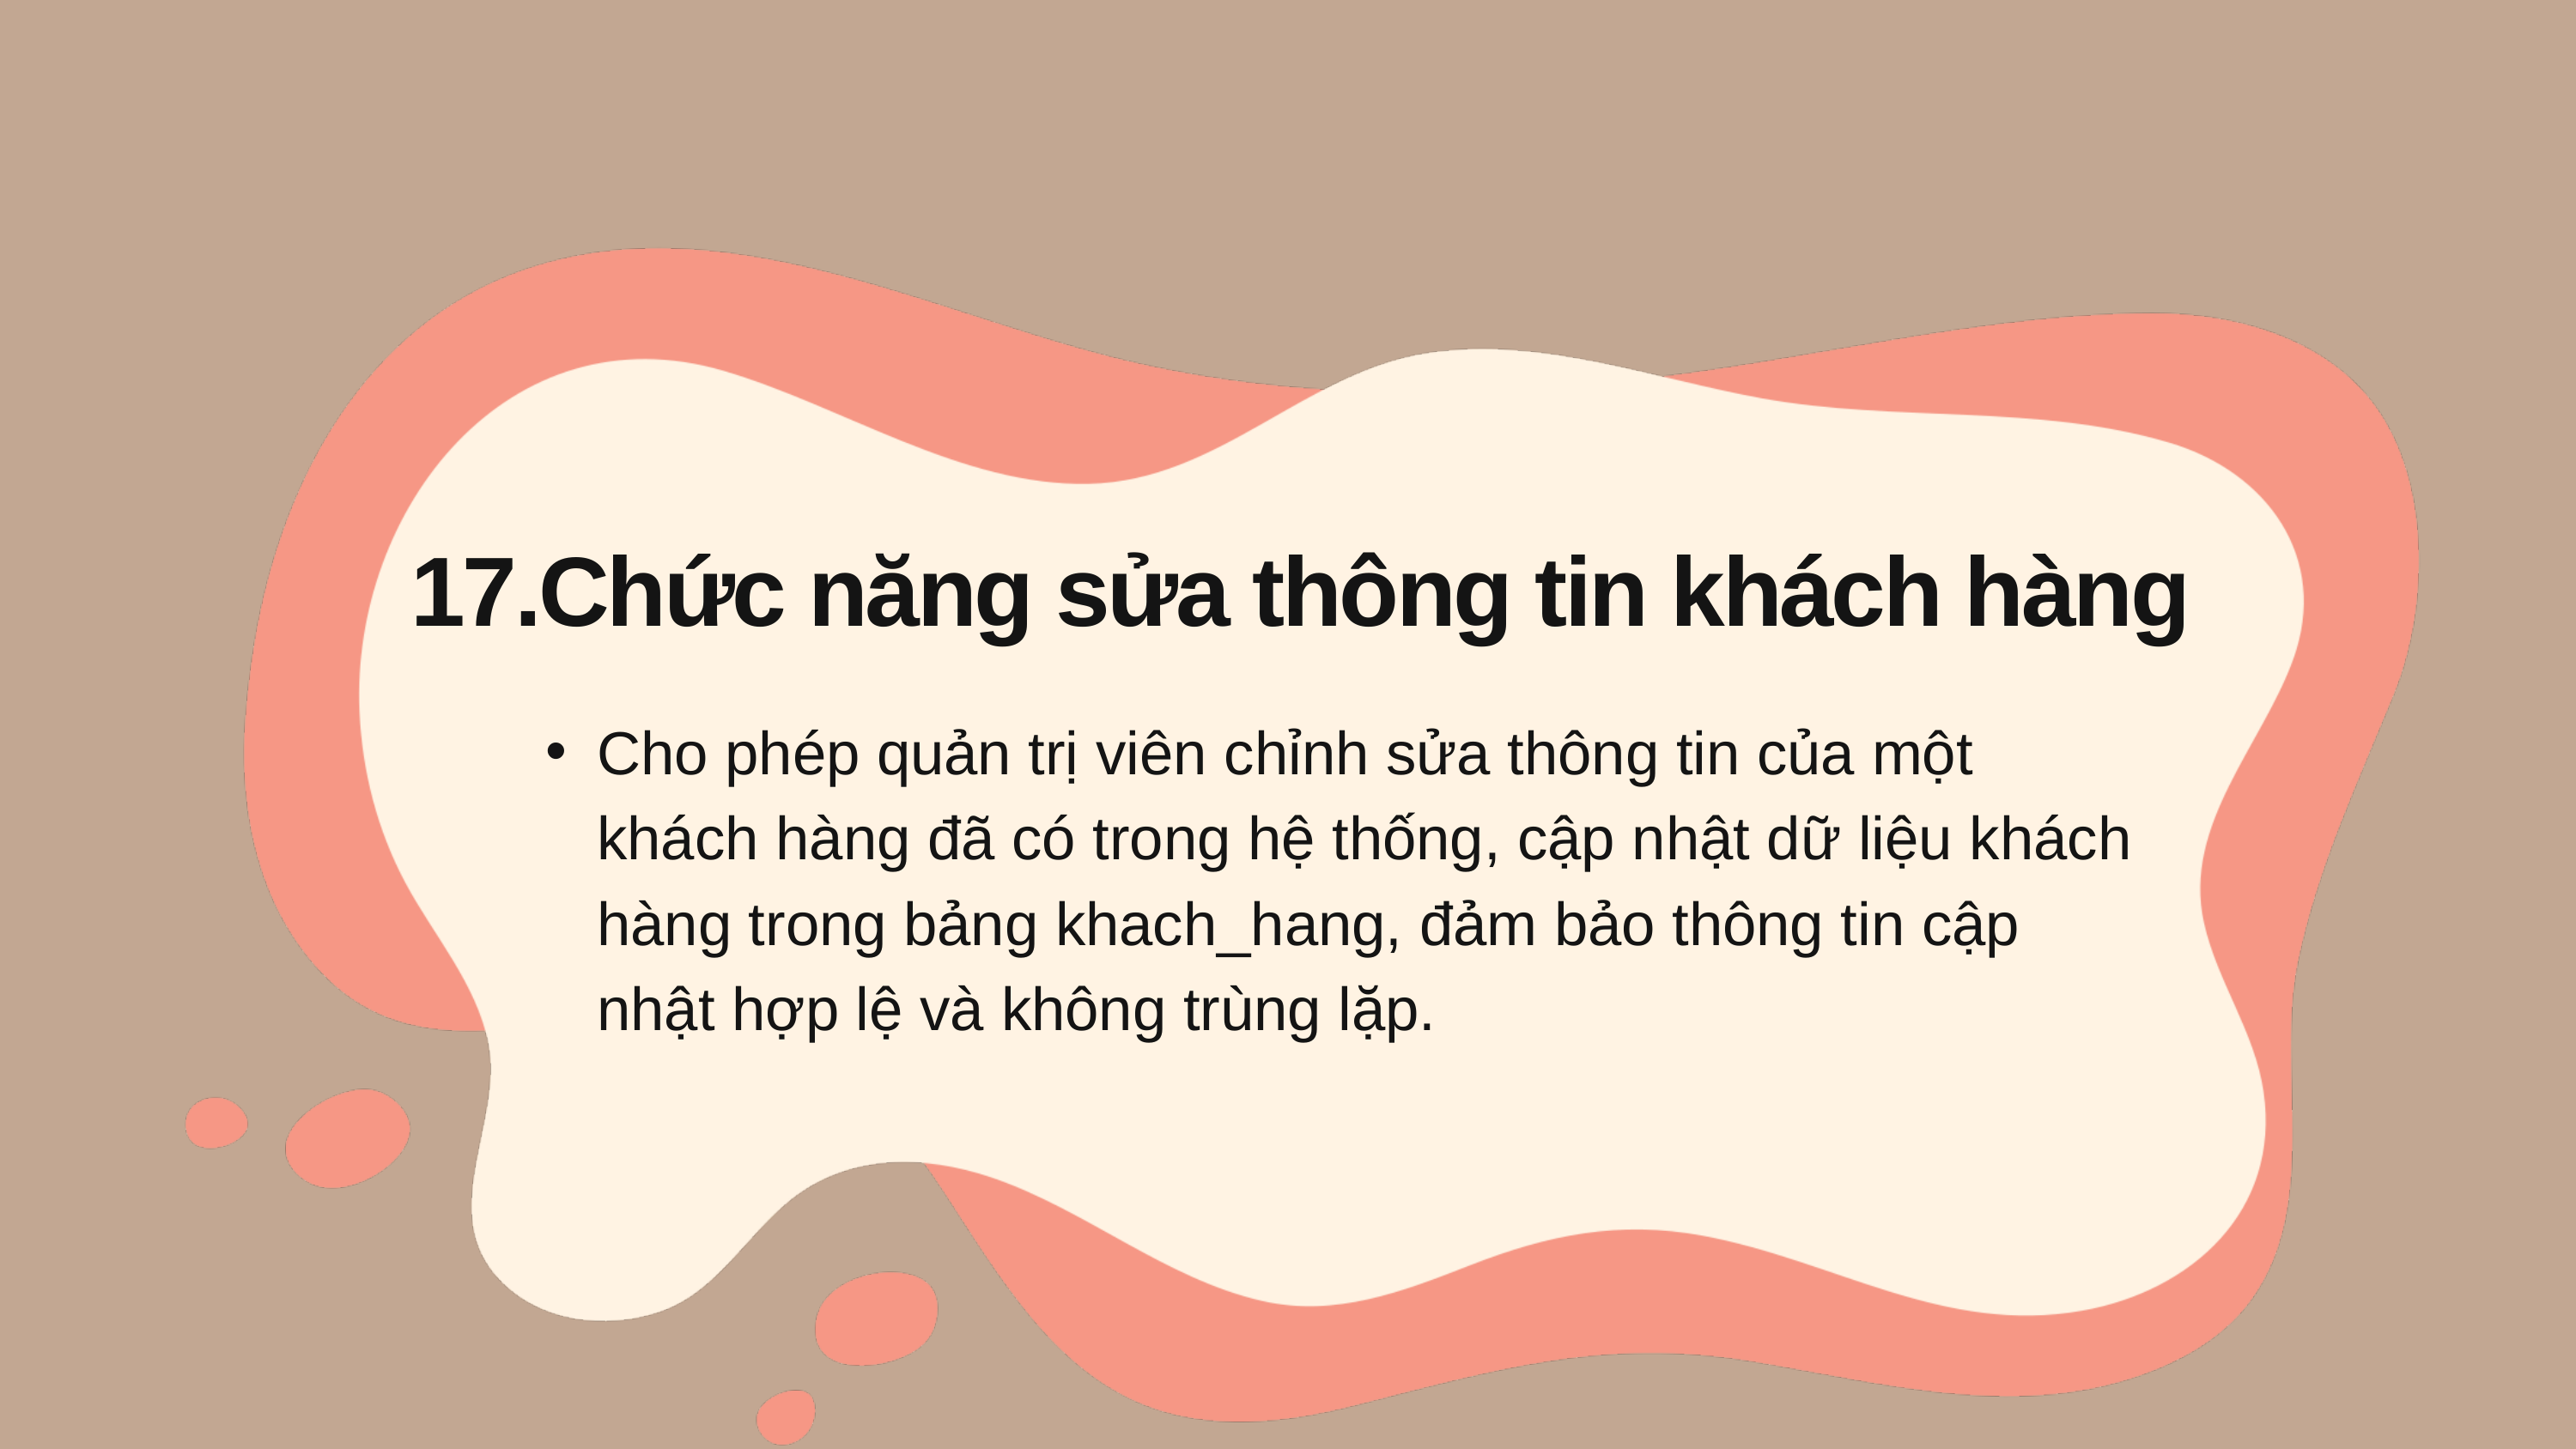

17.Chức năng sửa thông tin khách hàng
Cho phép quản trị viên chỉnh sửa thông tin của một khách hàng đã có trong hệ thống, cập nhật dữ liệu khách hàng trong bảng khach_hang, đảm bảo thông tin cập nhật hợp lệ và không trùng lặp.